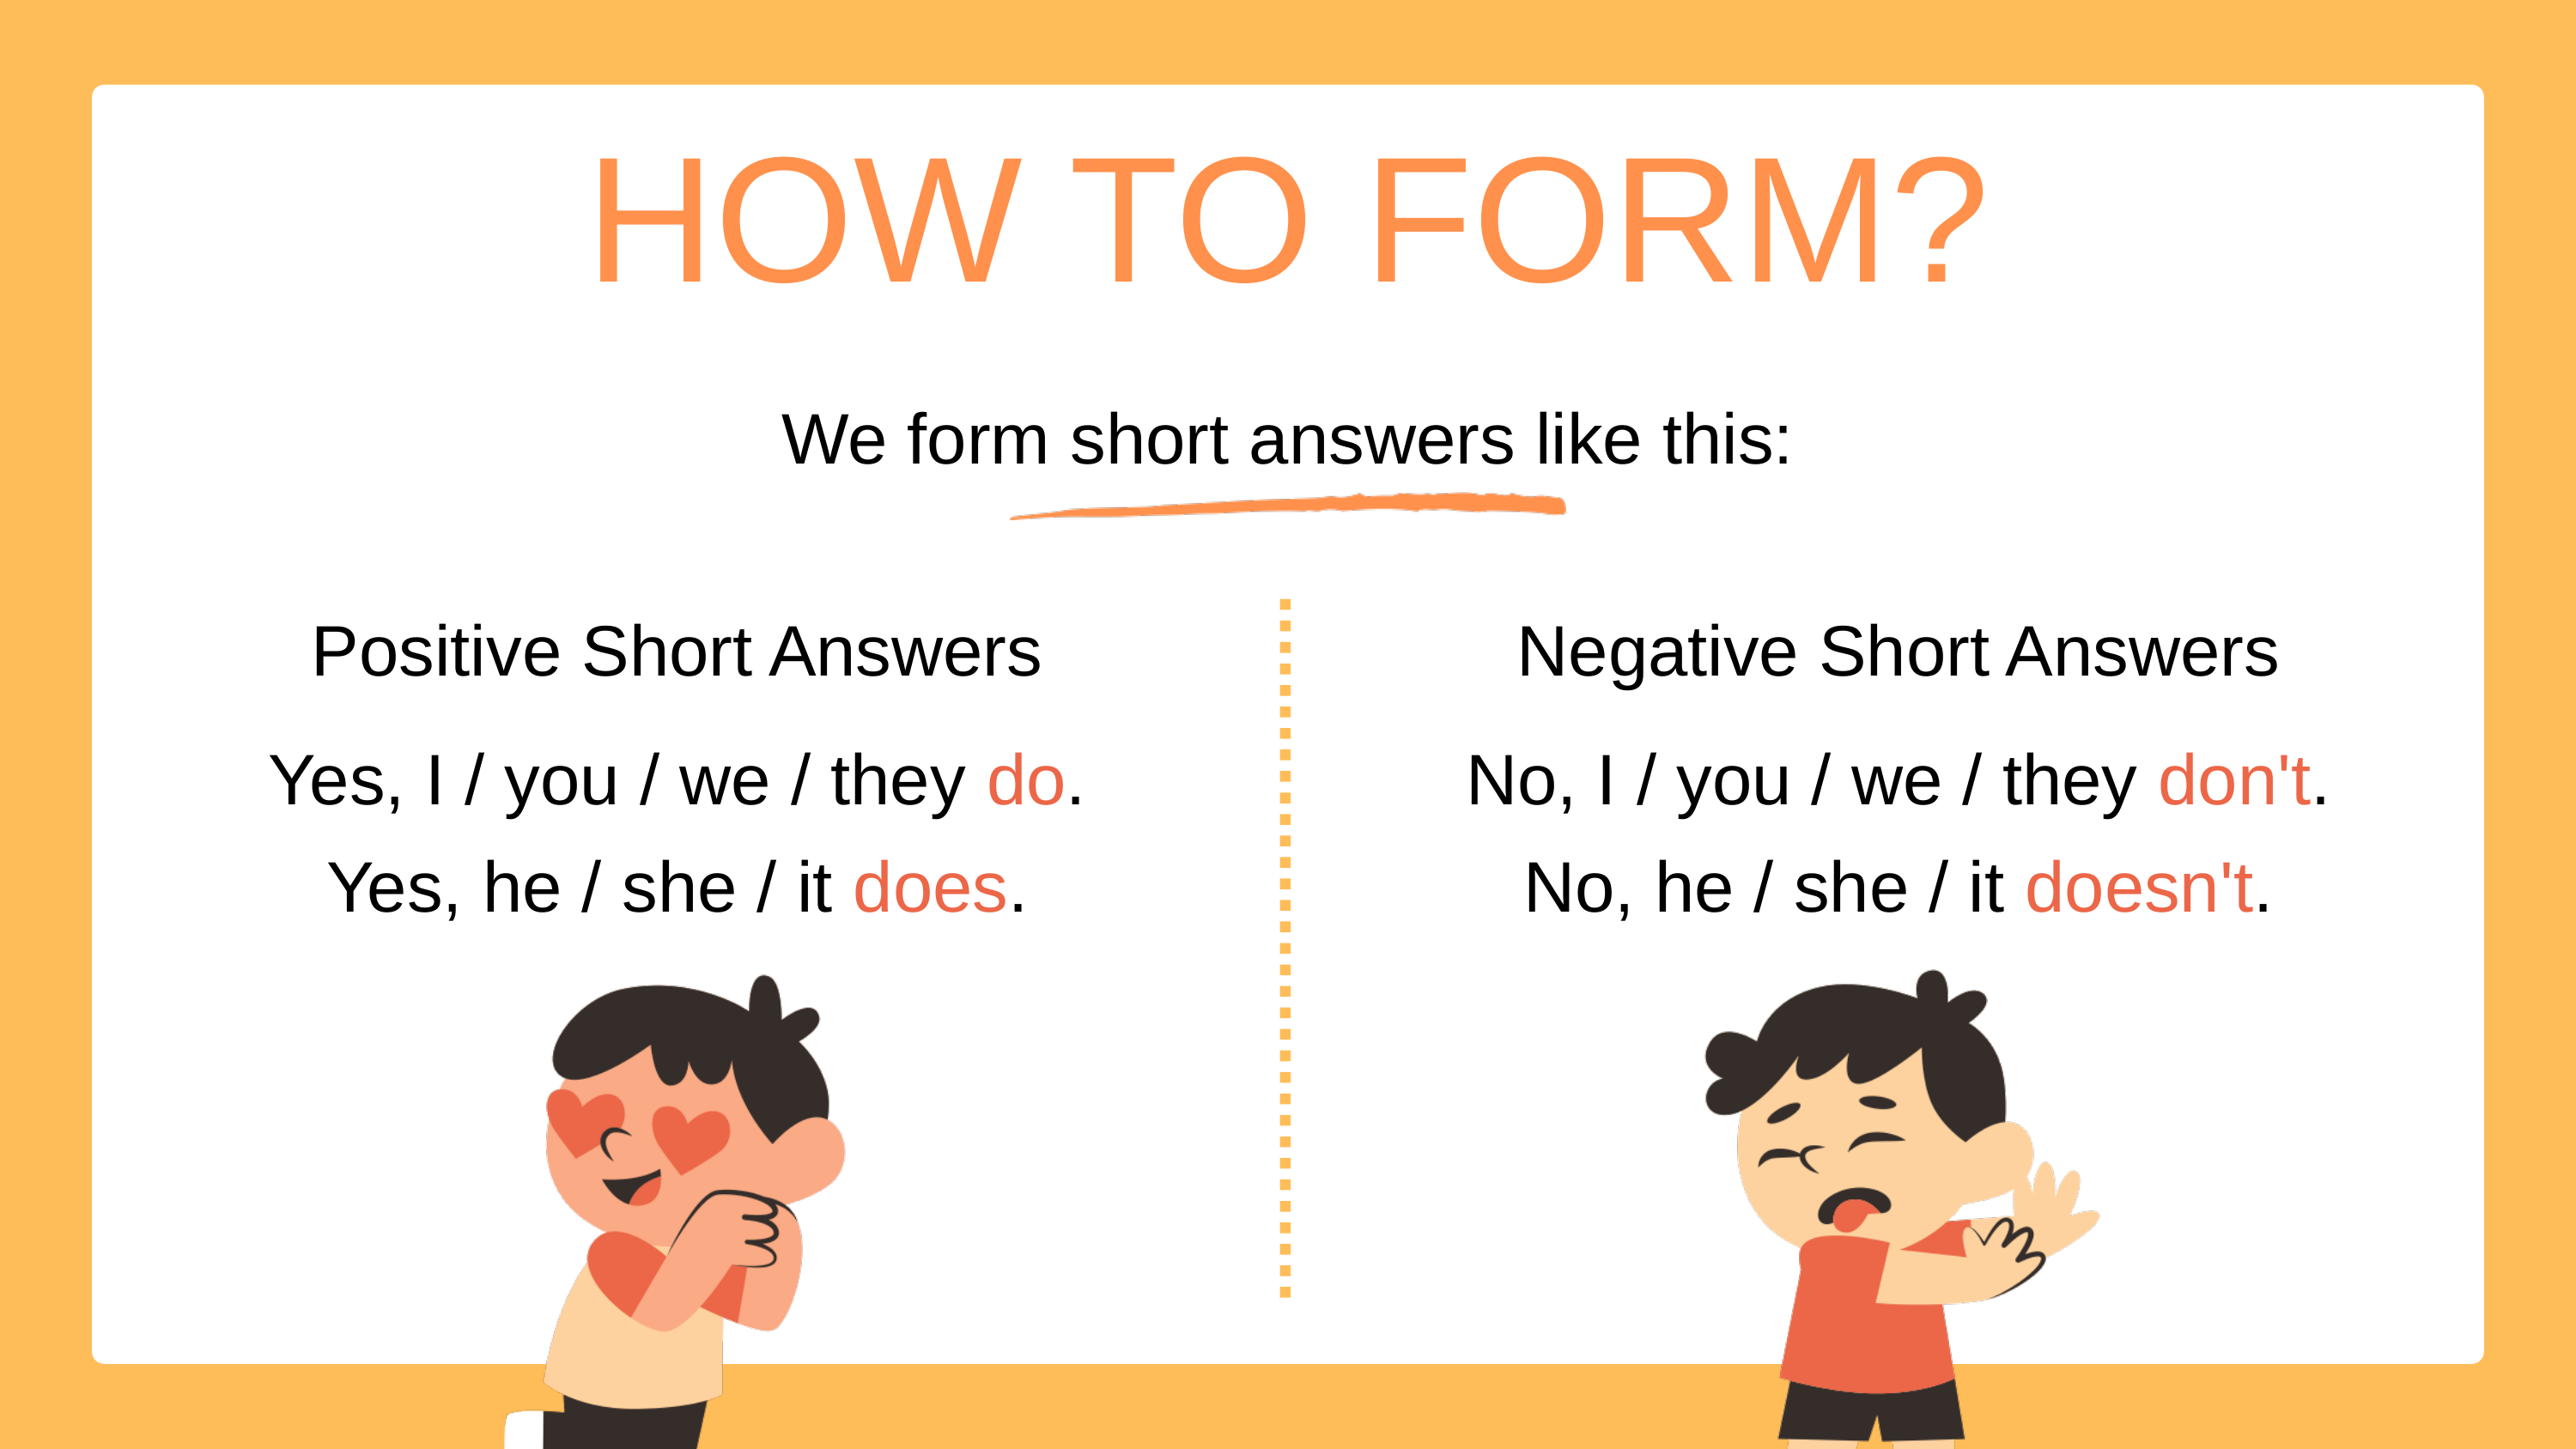

HOW TO FORM?
We form short answers like this:

Positive Short Answers
Negative Short Answers
Yes, I / you / we / they do.
Yes, he / she / it does.
No, I / you / we / they don't.
No, he / she / it doesn't.